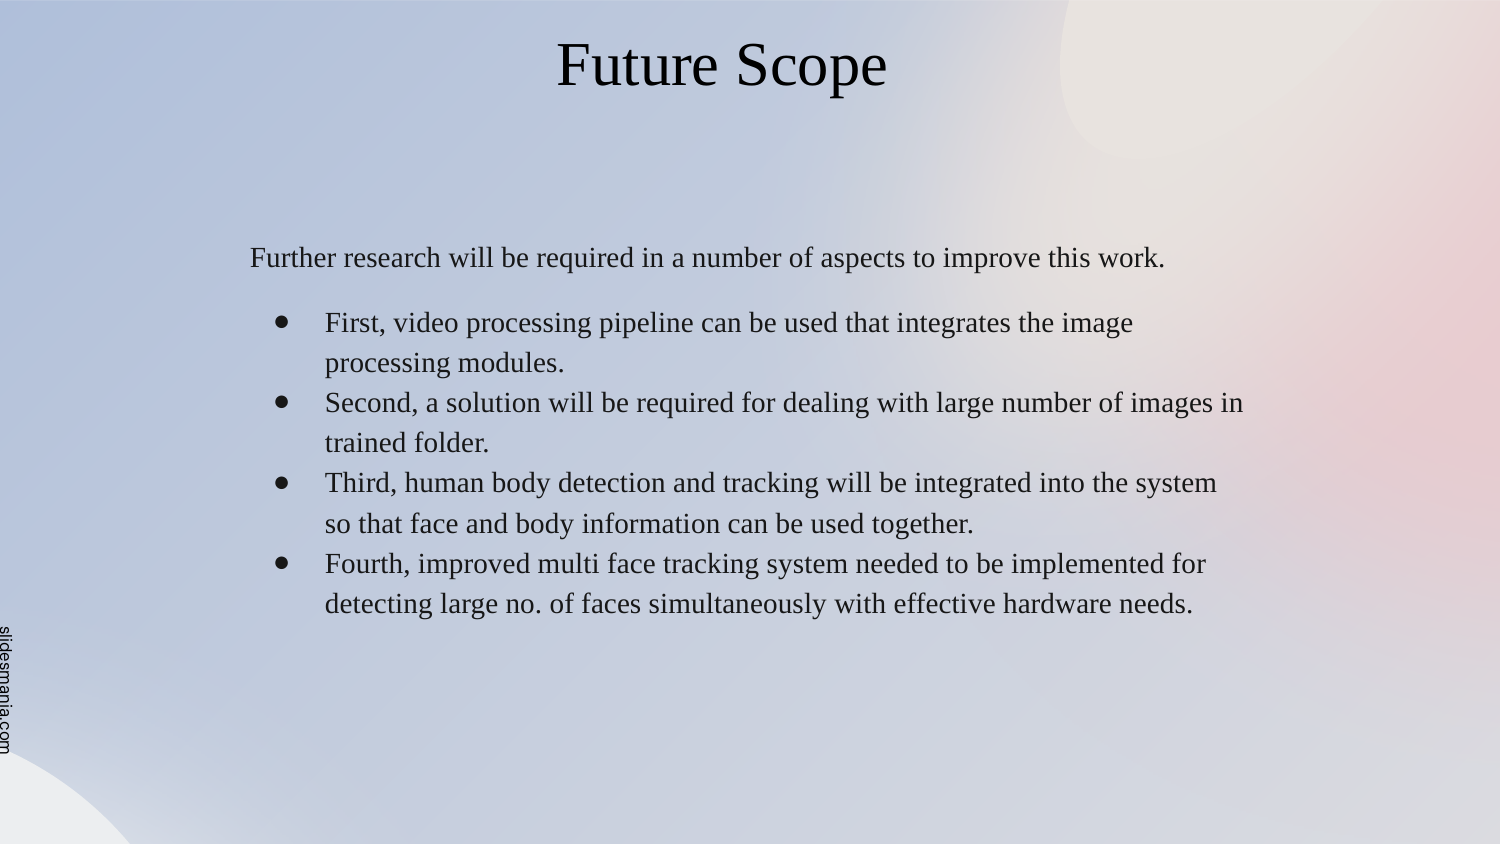

# Future Scope
Further research will be required in a number of aspects to improve this work.
First, video processing pipeline can be used that integrates the image processing modules.
Second, a solution will be required for dealing with large number of images in trained folder.
Third, human body detection and tracking will be integrated into the system so that face and body information can be used together.
Fourth, improved multi face tracking system needed to be implemented for detecting large no. of faces simultaneously with effective hardware needs.